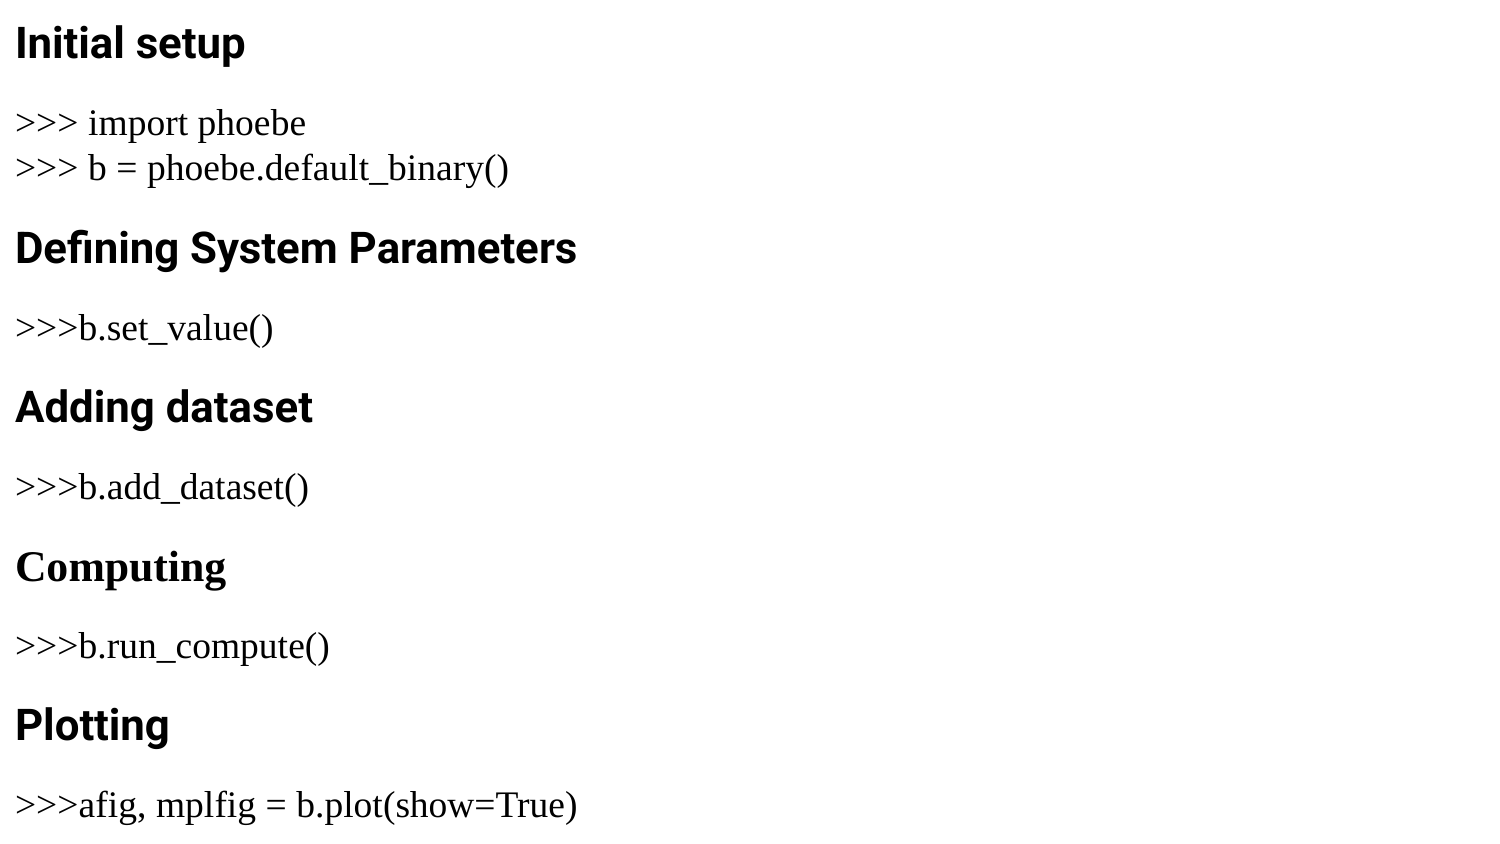

Initial setup
>>> import phoebe
>>> b = phoebe.default_binary()
Defining System Parameters
>>>b.set_value()
Adding dataset
>>>b.add_dataset()
Computing
>>>b.run_compute()
Plotting
>>>afig, mplfig = b.plot(show=True)